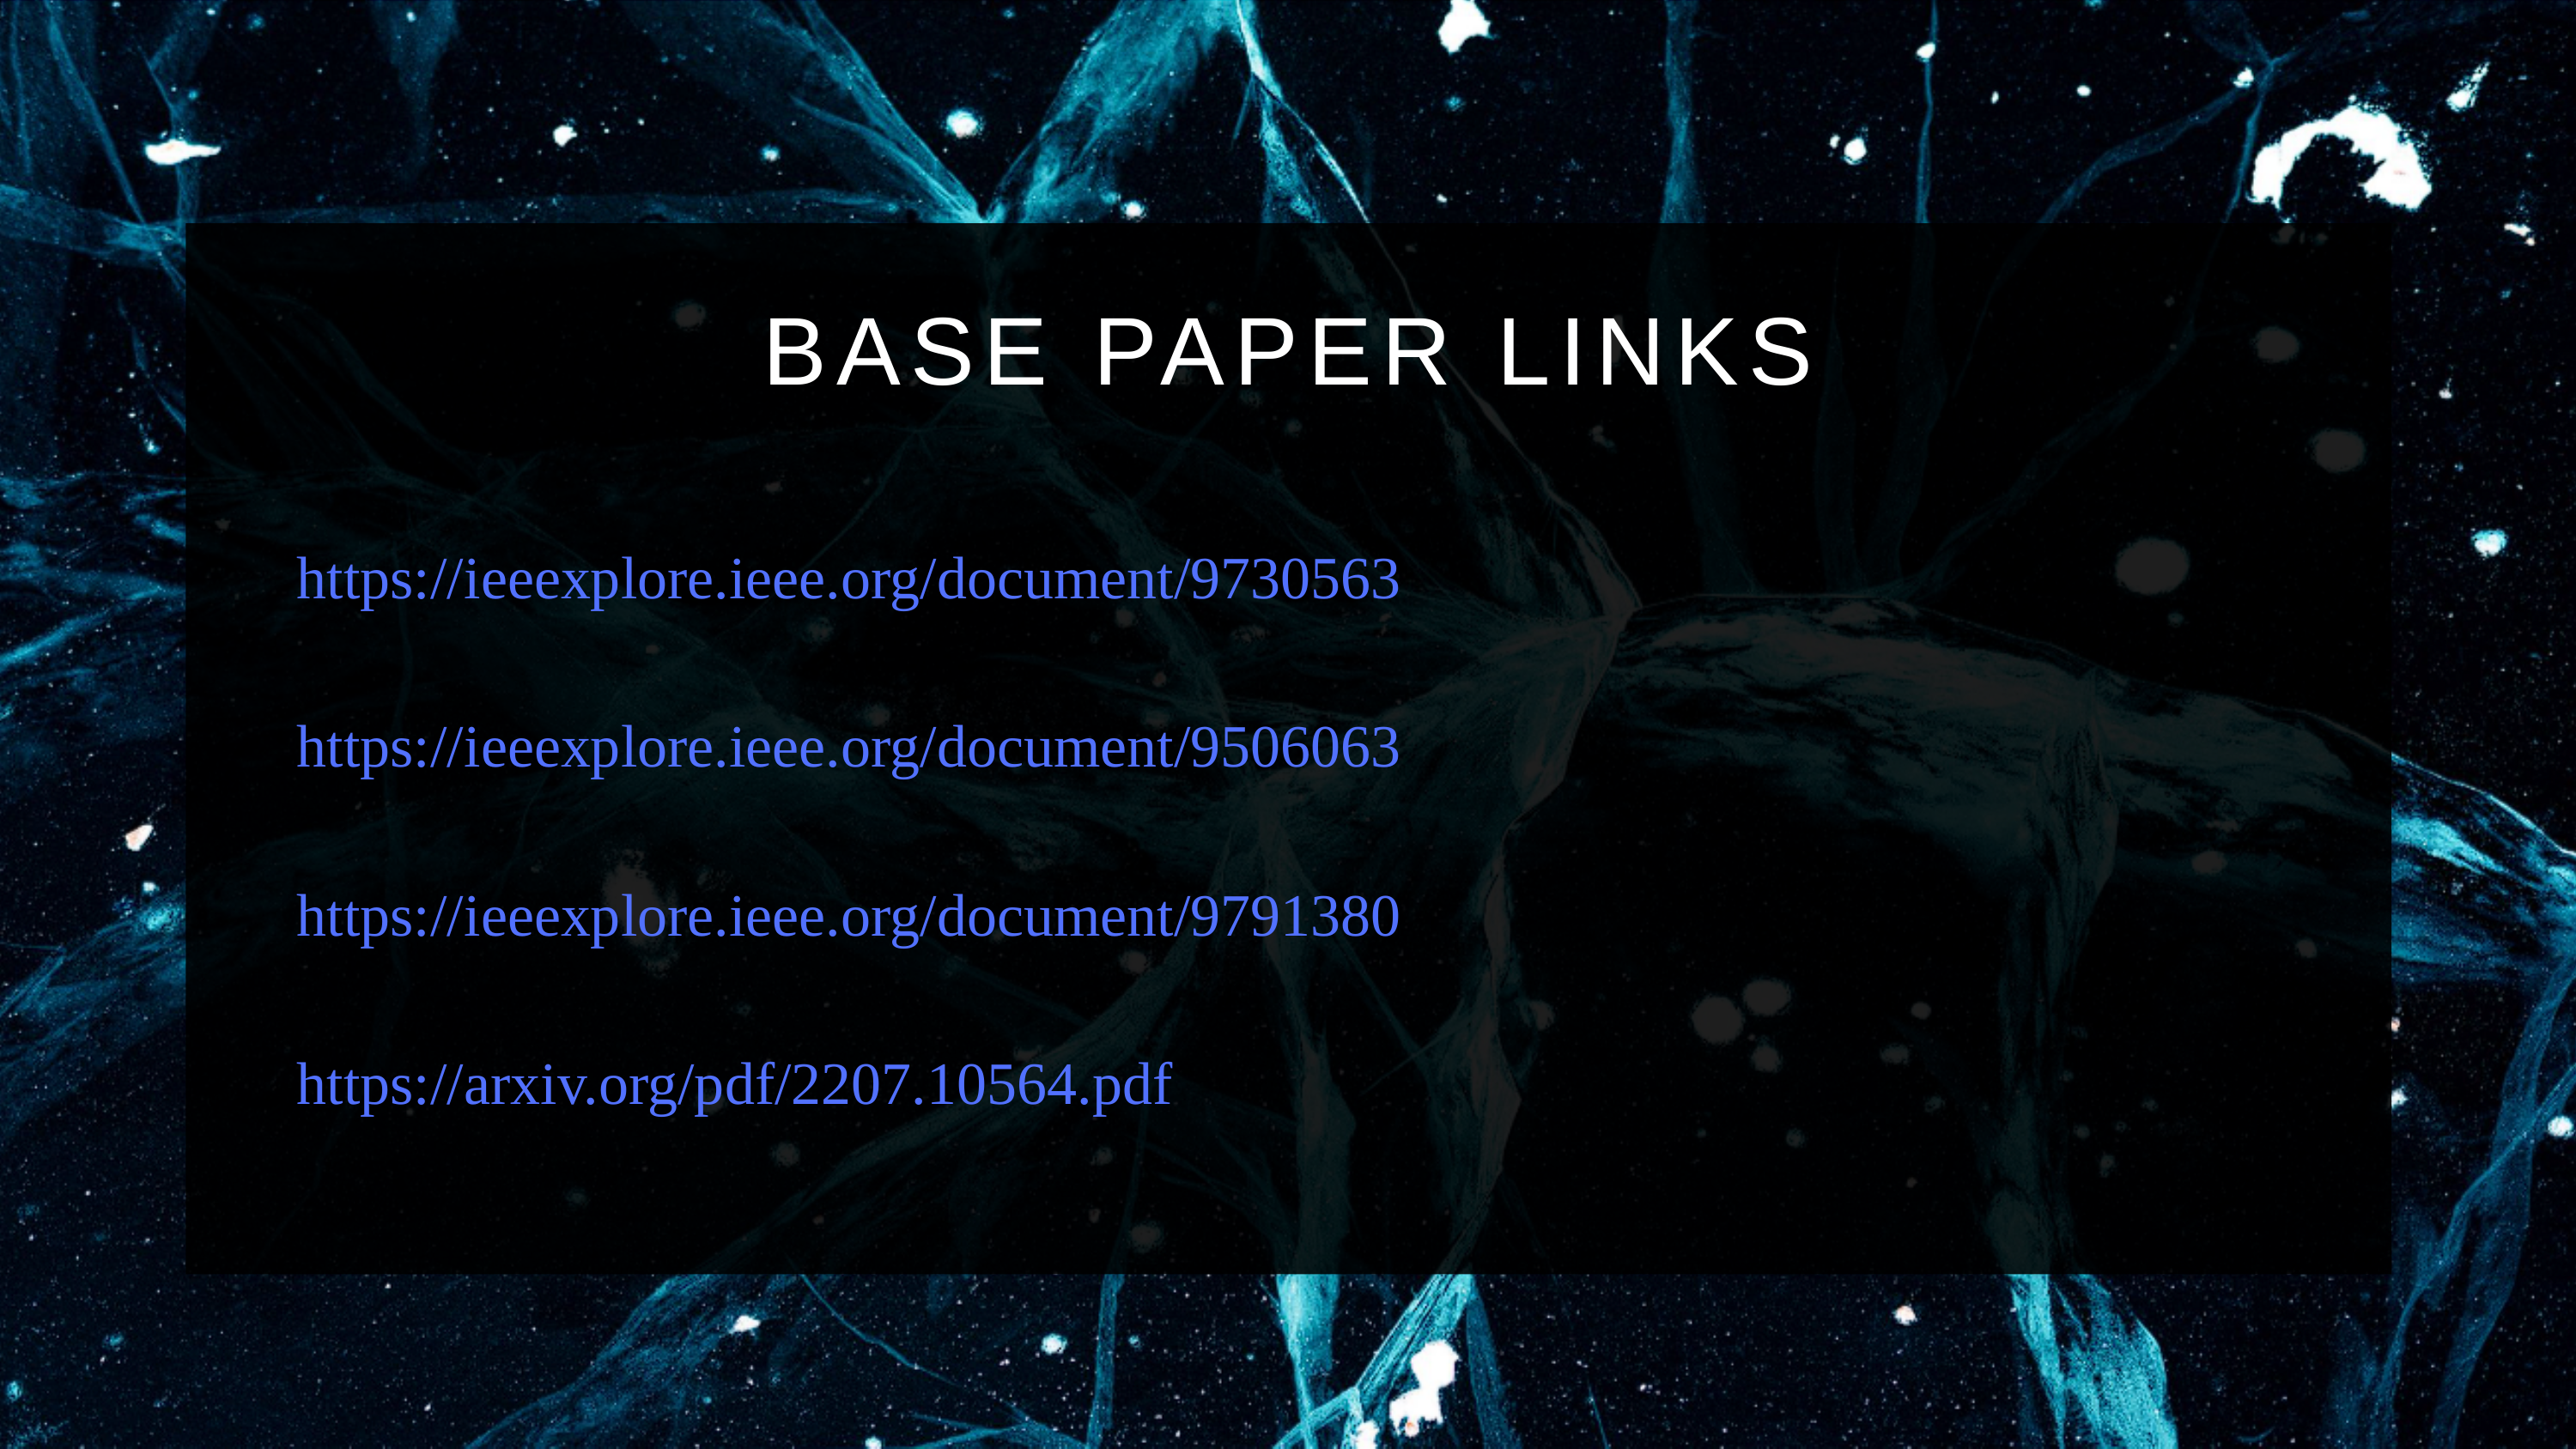

BASE PAPER LINKS
https://ieeexplore.ieee.org/document/9730563

https://ieeexplore.ieee.org/document/9506063

https://ieeexplore.ieee.org/document/9791380

https://arxiv.org/pdf/2207.10564.pdf